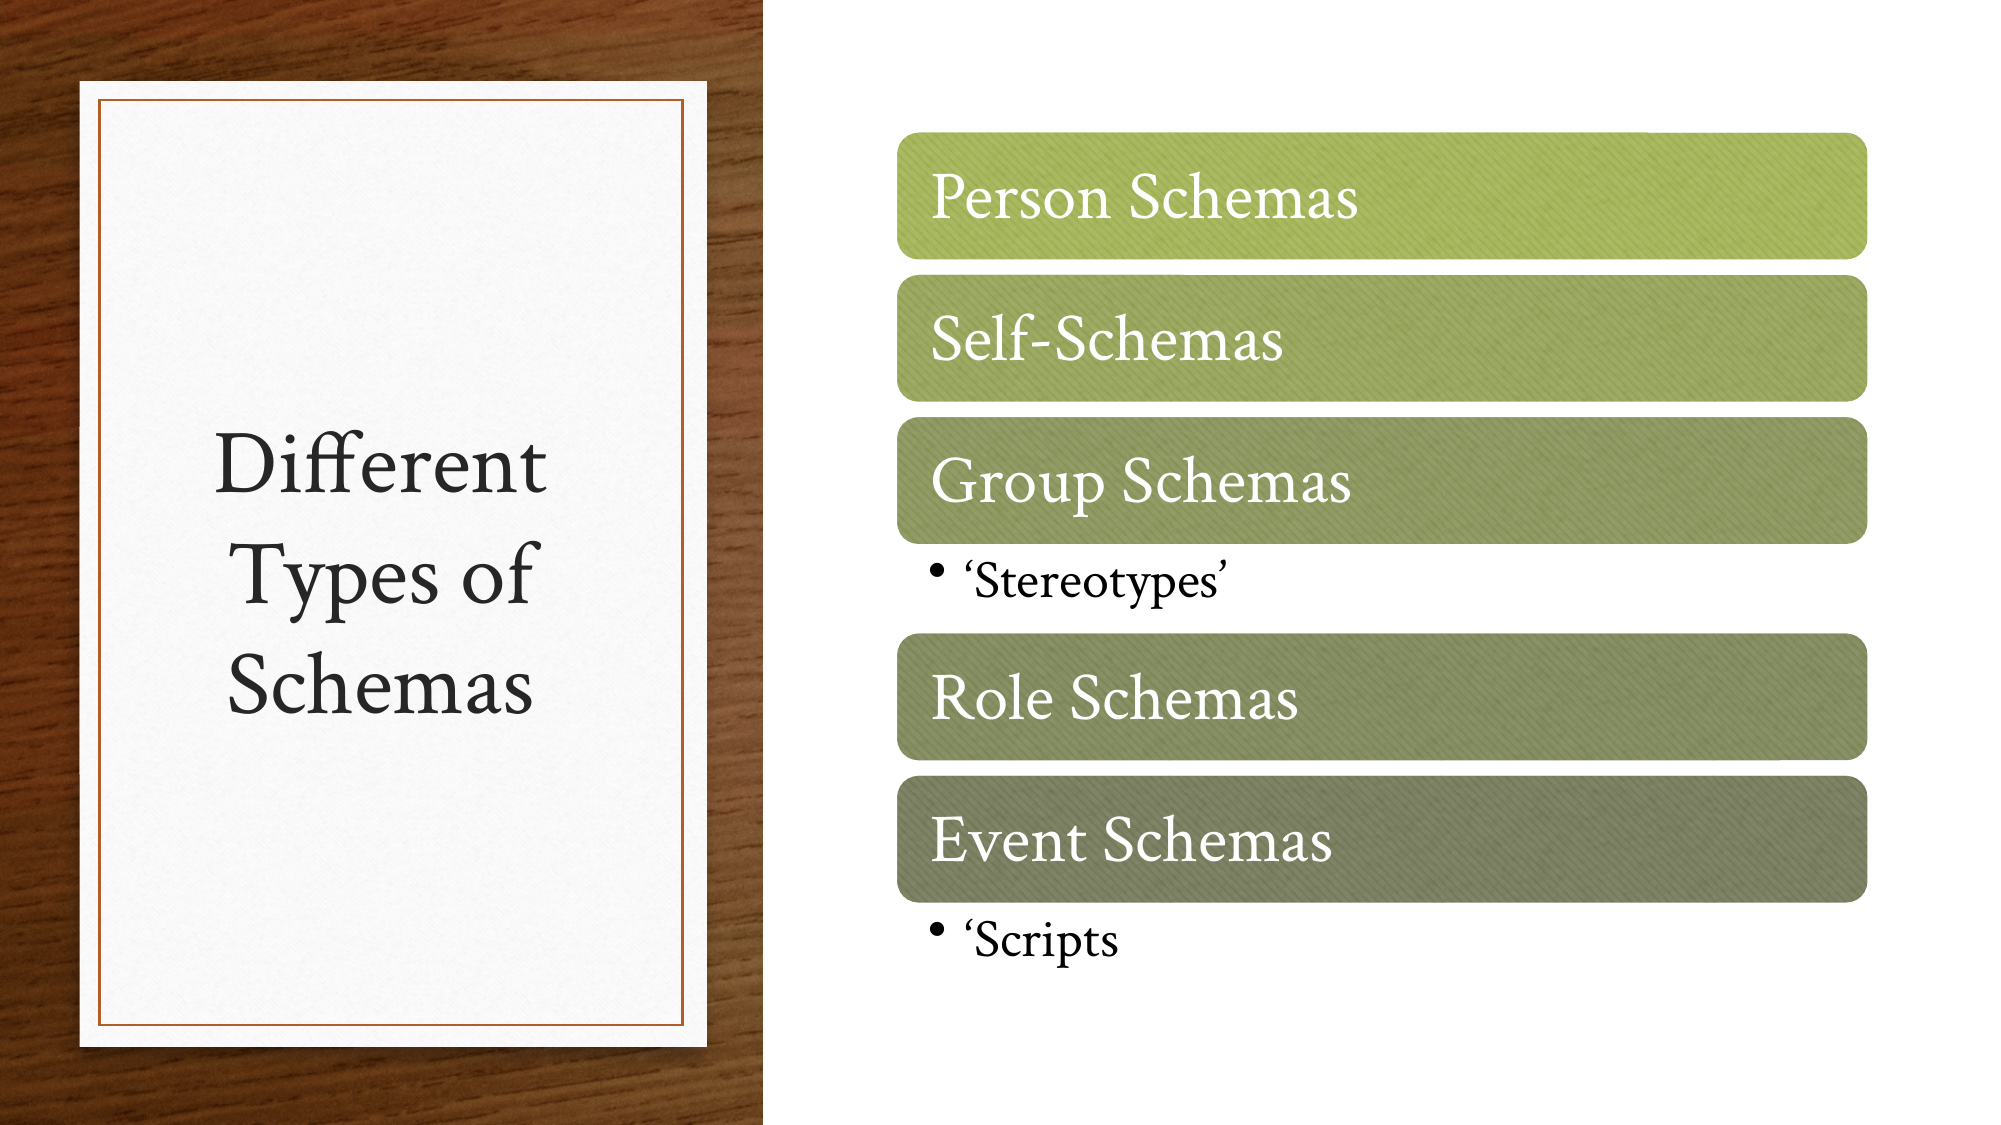

Person Schemas
Self-Schemas
Group Schemas
‘Stereotypes’
Role Schemas
Event Schemas
‘Scripts
# Different Types of Schemas